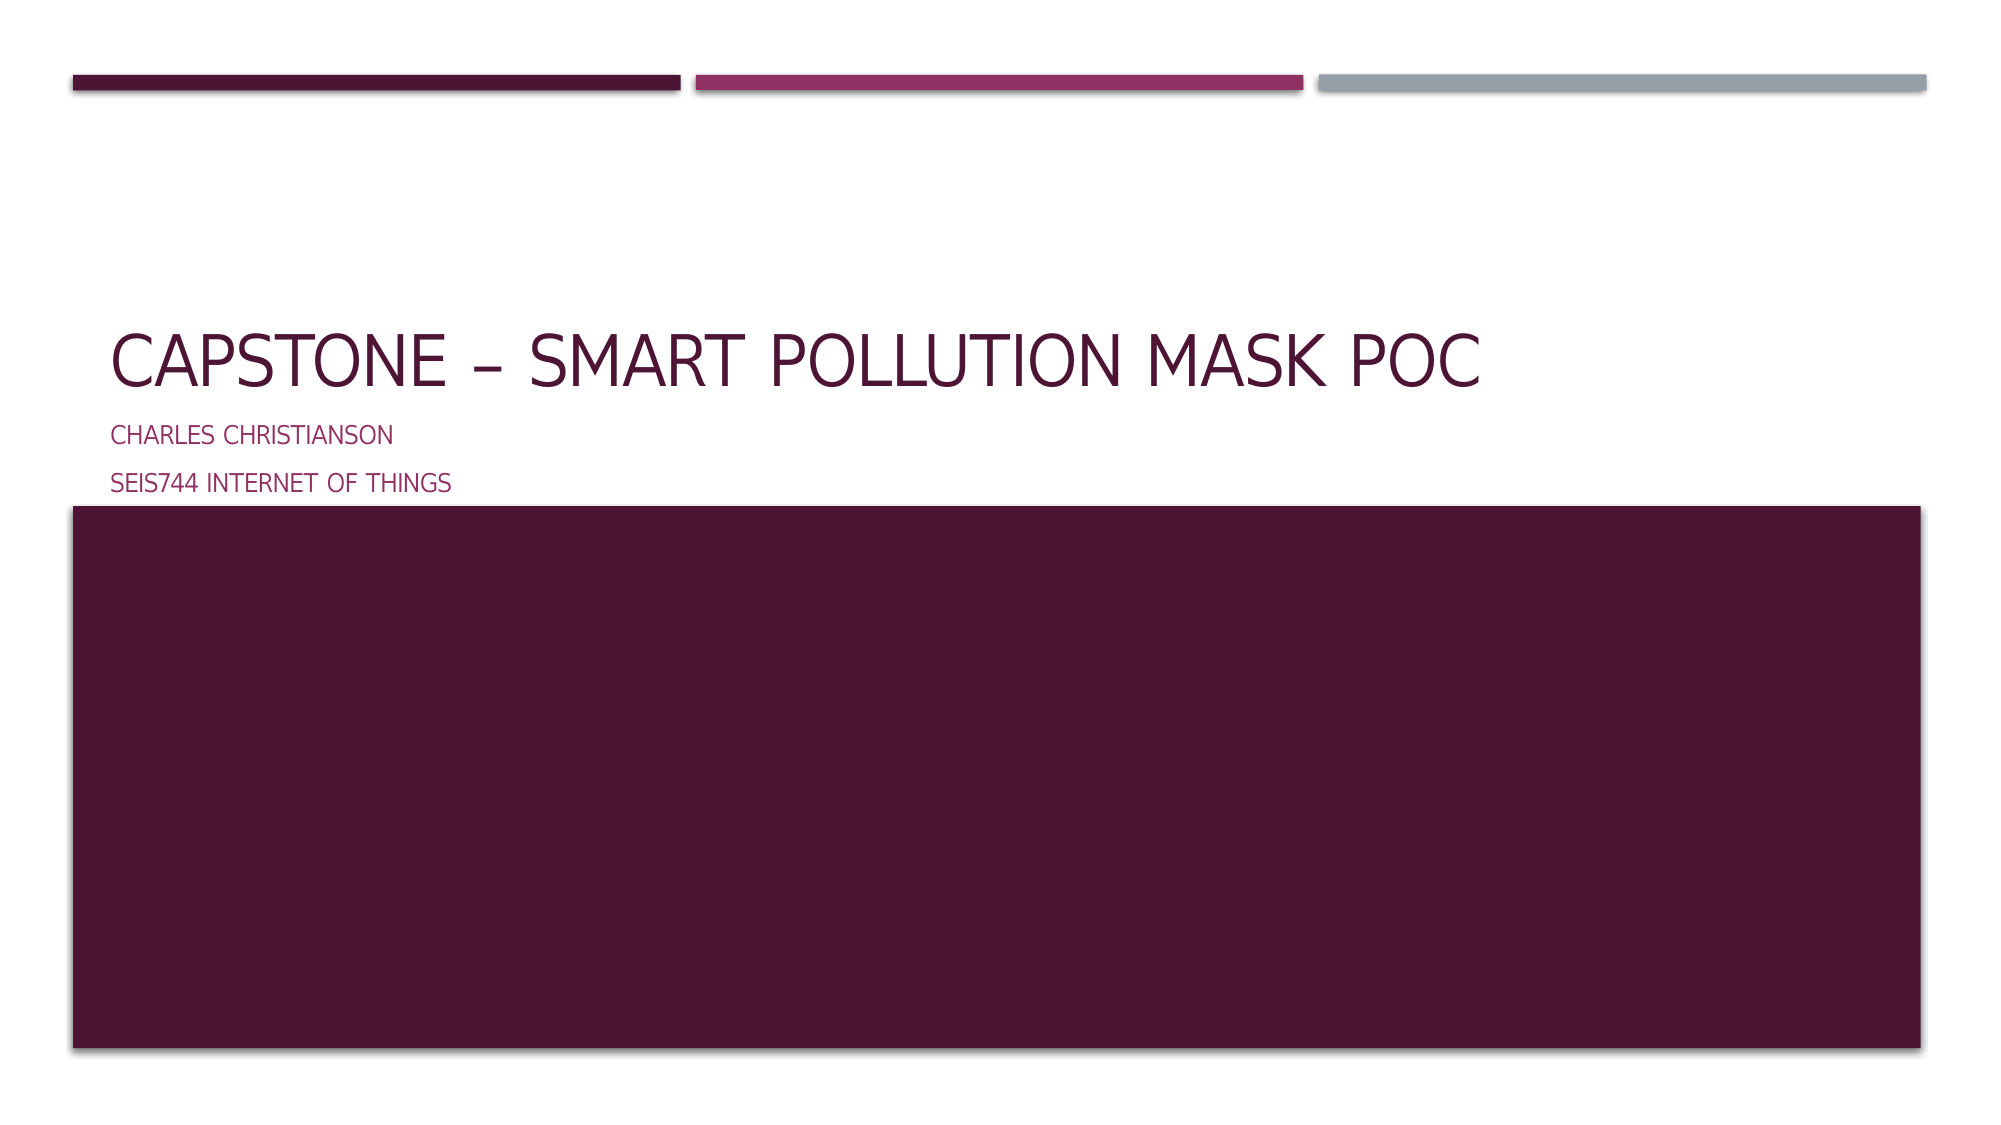

# Capstone – Smart Pollution Mask POC
Charles Christianson
SEIS744 Internet of Things